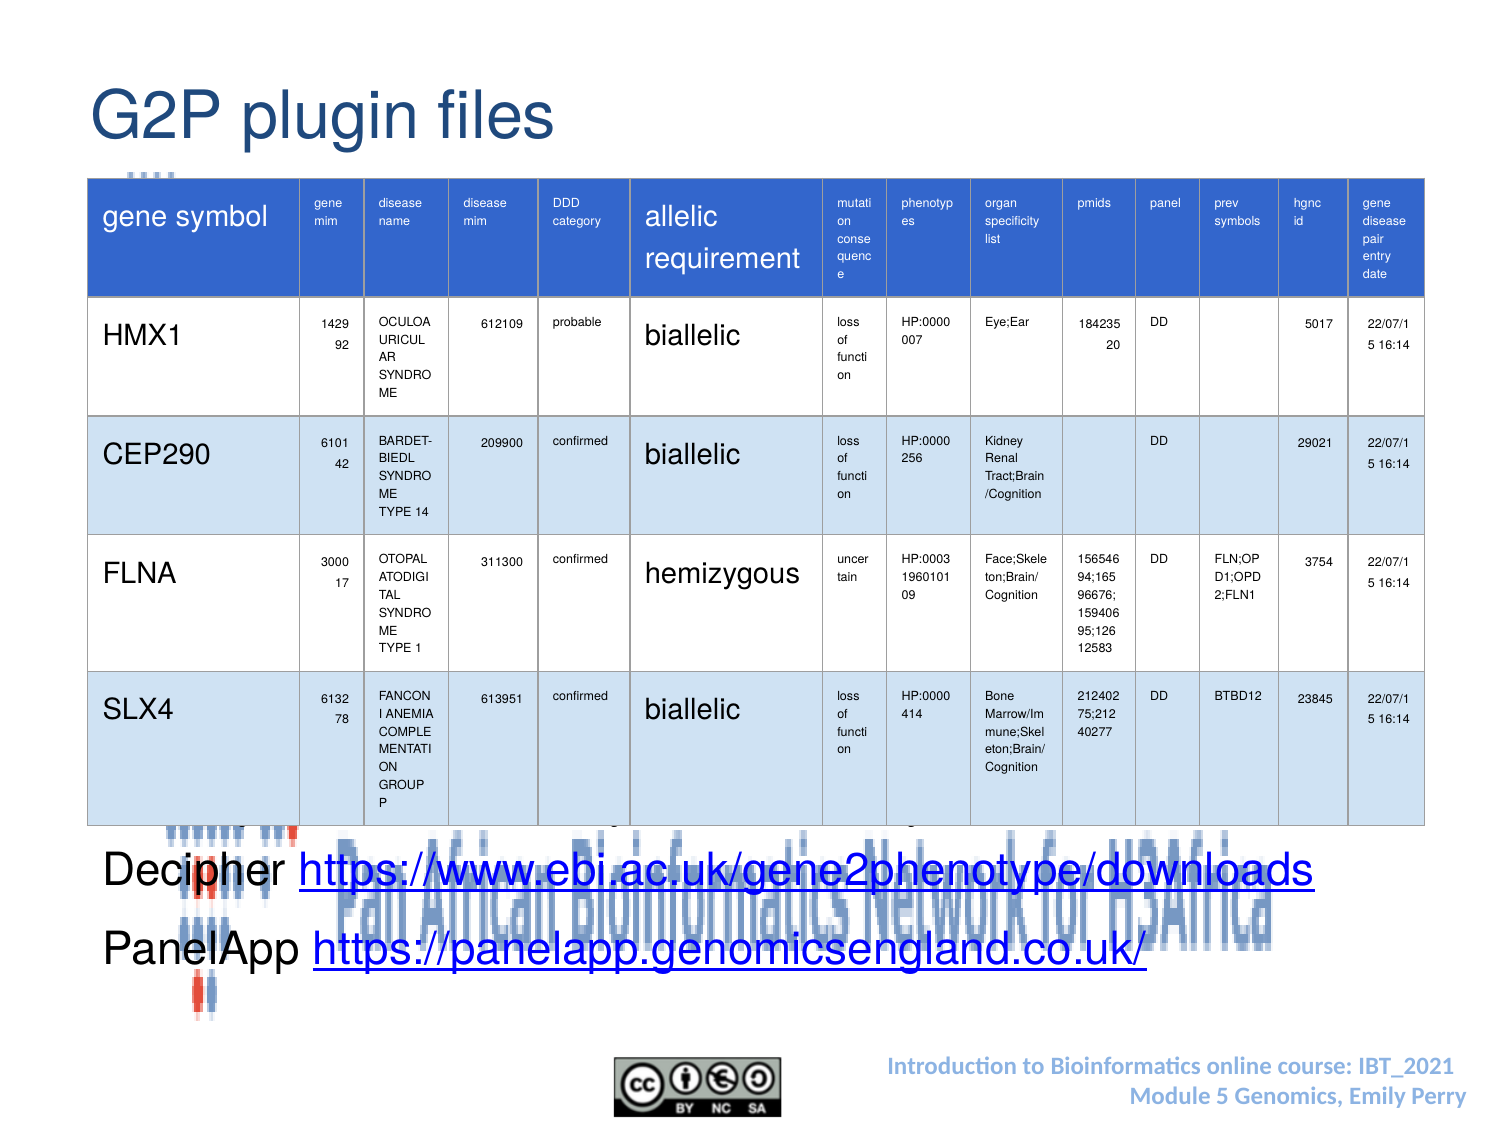

# G2P plugin files
| gene symbol | gene mim | disease name | disease mim | DDD category | allelic requirement | mutation consequence | phenotypes | organ specificity list | pmids | panel | prev symbols | hgnc id | gene disease pair entry date |
| --- | --- | --- | --- | --- | --- | --- | --- | --- | --- | --- | --- | --- | --- |
| HMX1 | 142992 | OCULOAURICULAR SYNDROME | 612109 | probable | biallelic | loss of function | HP:0000007 | Eye;Ear | 18423520 | DD |  | 5017 | 22/07/15 16:14 |
| CEP290 | 610142 | BARDET-BIEDL SYNDROME TYPE 14 | 209900 | confirmed | biallelic | loss of function | HP:0000256 | Kidney Renal Tract;Brain/Cognition |  | DD |  | 29021 | 22/07/15 16:14 |
| FLNA | 300017 | OTOPALATODIGITAL SYNDROME TYPE 1 | 311300 | confirmed | hemizygous | uncertain | HP:0003196010109 | Face;Skeleton;Brain/Cognition | 15654694;16596676;15940695;12612583 | DD | FLN;OPD1;OPD2;FLN1 | 3754 | 22/07/15 16:14 |
| SLX4 | 613278 | FANCONI ANEMIA COMPLEMENTATION GROUP P | 613951 | confirmed | biallelic | loss of function | HP:0000414 | Bone Marrow/Immune;Skeleton;Brain/Cognition | 21240275;21240277 | DD | BTBD12 | 23845 | 22/07/15 16:14 |
Publicly available lists or you can make your own:
Decipher https://www.ebi.ac.uk/gene2phenotype/downloads
PanelApp https://panelapp.genomicsengland.co.uk/